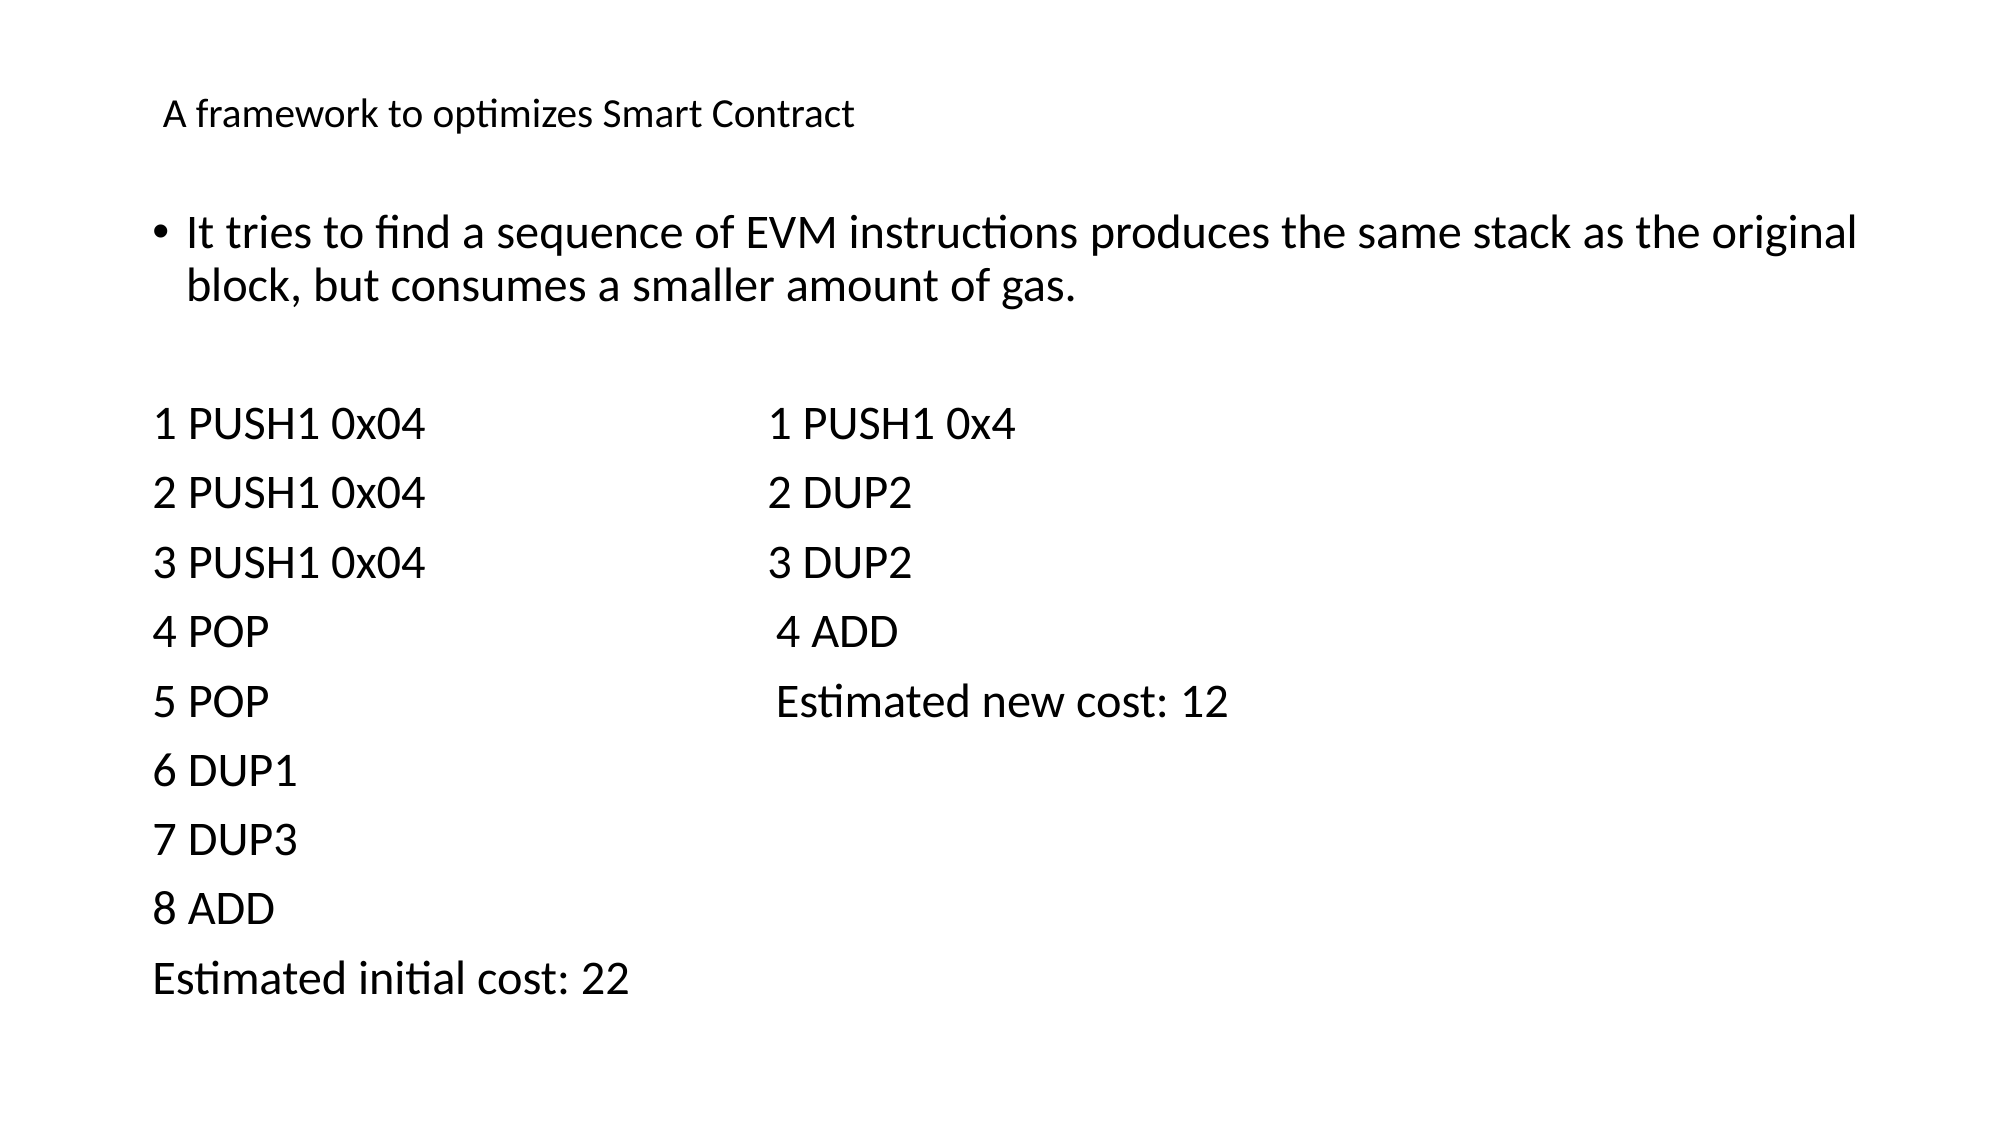

# A framework to optimizes Smart Contract
It tries to find a sequence of EVM instructions produces the same stack as the original block, but consumes a smaller amount of gas.

1 PUSH1 0x04                               1 PUSH1 0x4
2 PUSH1 0x04                               2 DUP2
3 PUSH1 0x04                               3 DUP2
4 POP                                              4 ADD
5 POP                                              Estimated new cost: 12
6 DUP1
7 DUP3
8 ADD
Estimated initial cost: 22